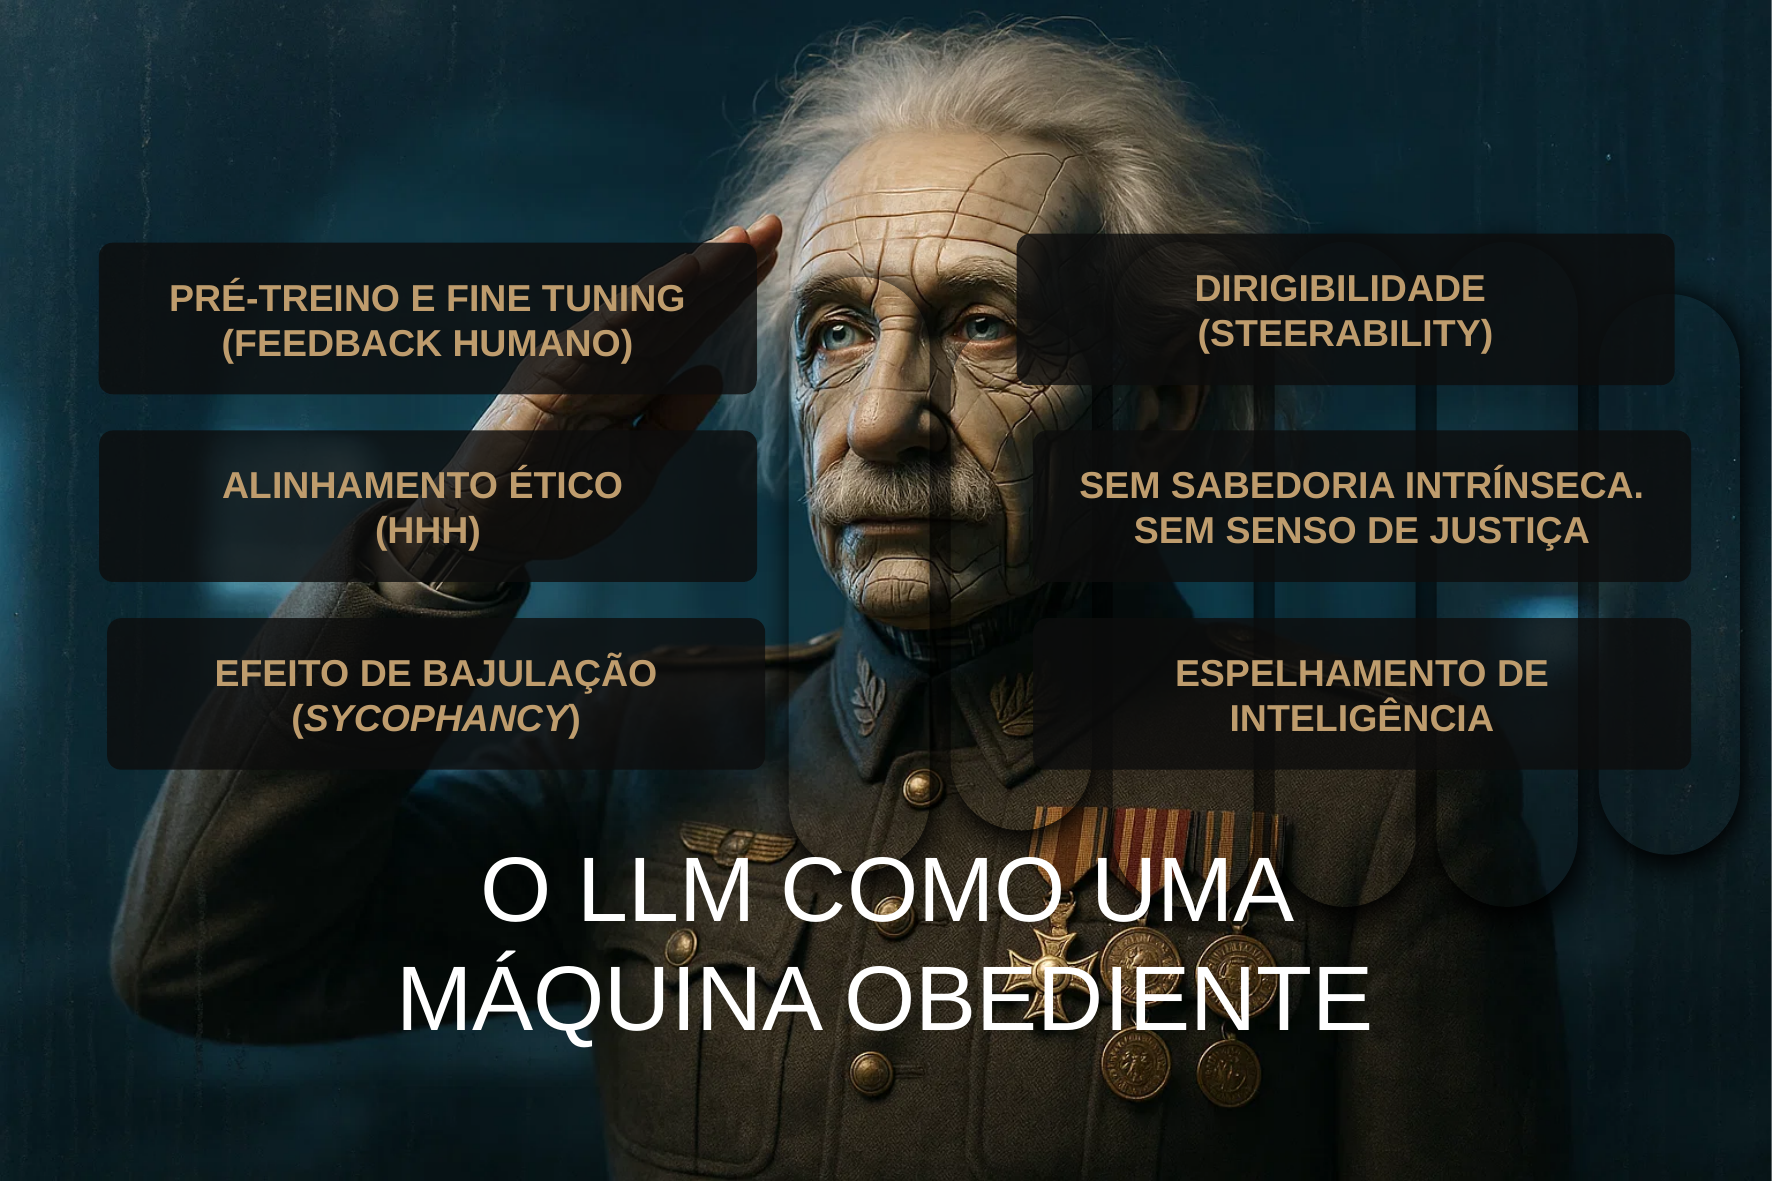

DIRIGIBILIDADE
(STEERABILITY)

PRÉ-TREINO E FINE TUNING (FEEDBACK HUMANO)

SEM SABEDORIA INTRÍNSECA. SEM SENSO DE JUSTIÇA
ALINHAMENTO ÉTICO
(HHH)
EFEITO DE BAJULAÇÃO (SYCOPHANCY)
ESPELHAMENTO DE INTELIGÊNCIA
O LLM COMO UMA MÁQUINA OBEDIENTE